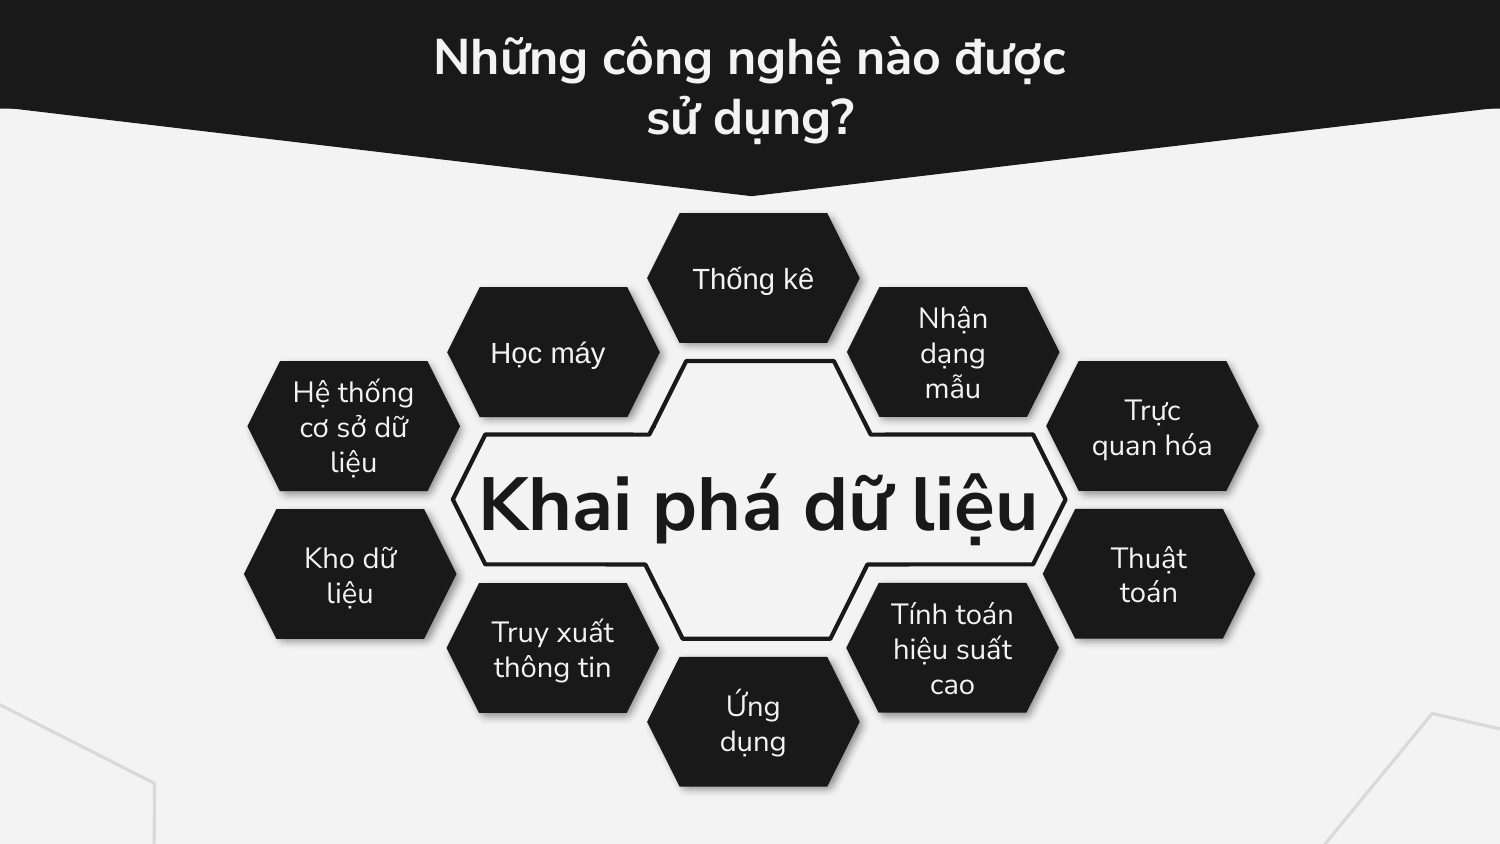

# Những công nghệ nào được sử dụng?
Thống kê
Nhận dạng mẫu
Học máy
Khai phá dữ liệu
Trực quan hóa
Hệ thống cơ sở dữ liệu
Thuật toán
Kho dữ liệu
Tính toán hiệu suất cao
Truy xuất thông tin
Ứng dụng